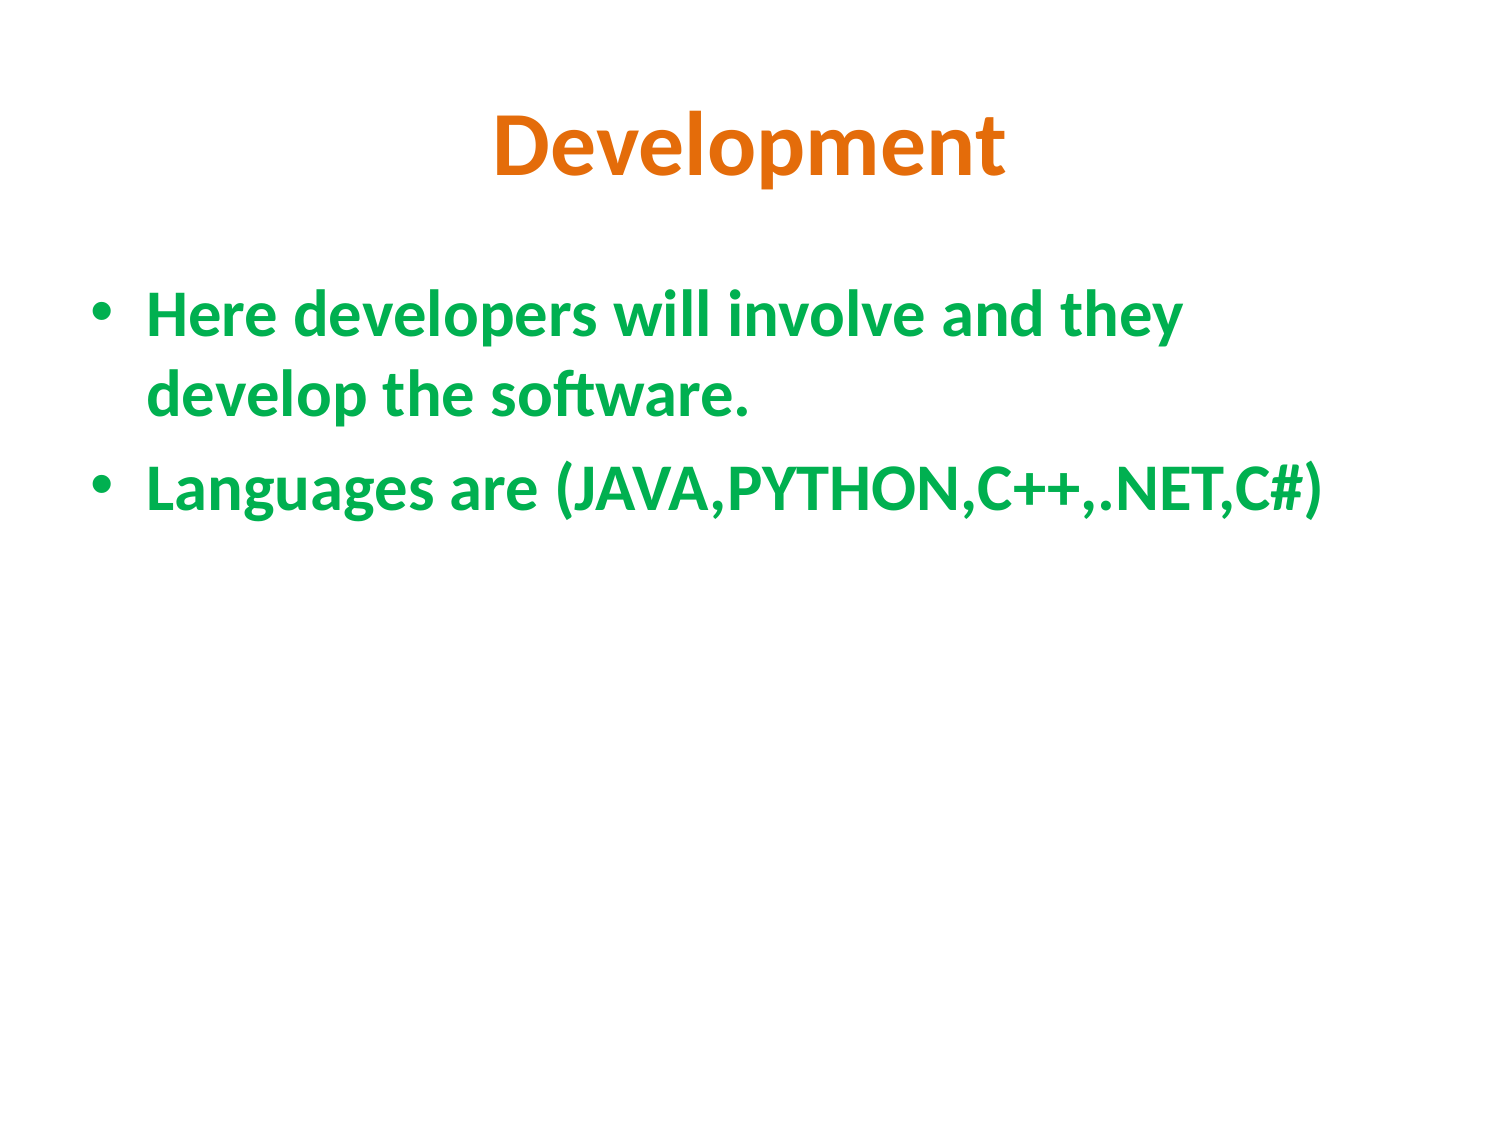

# Development
Here developers will involve and they develop the software.
Languages are (JAVA,PYTHON,C++,.NET,C#)